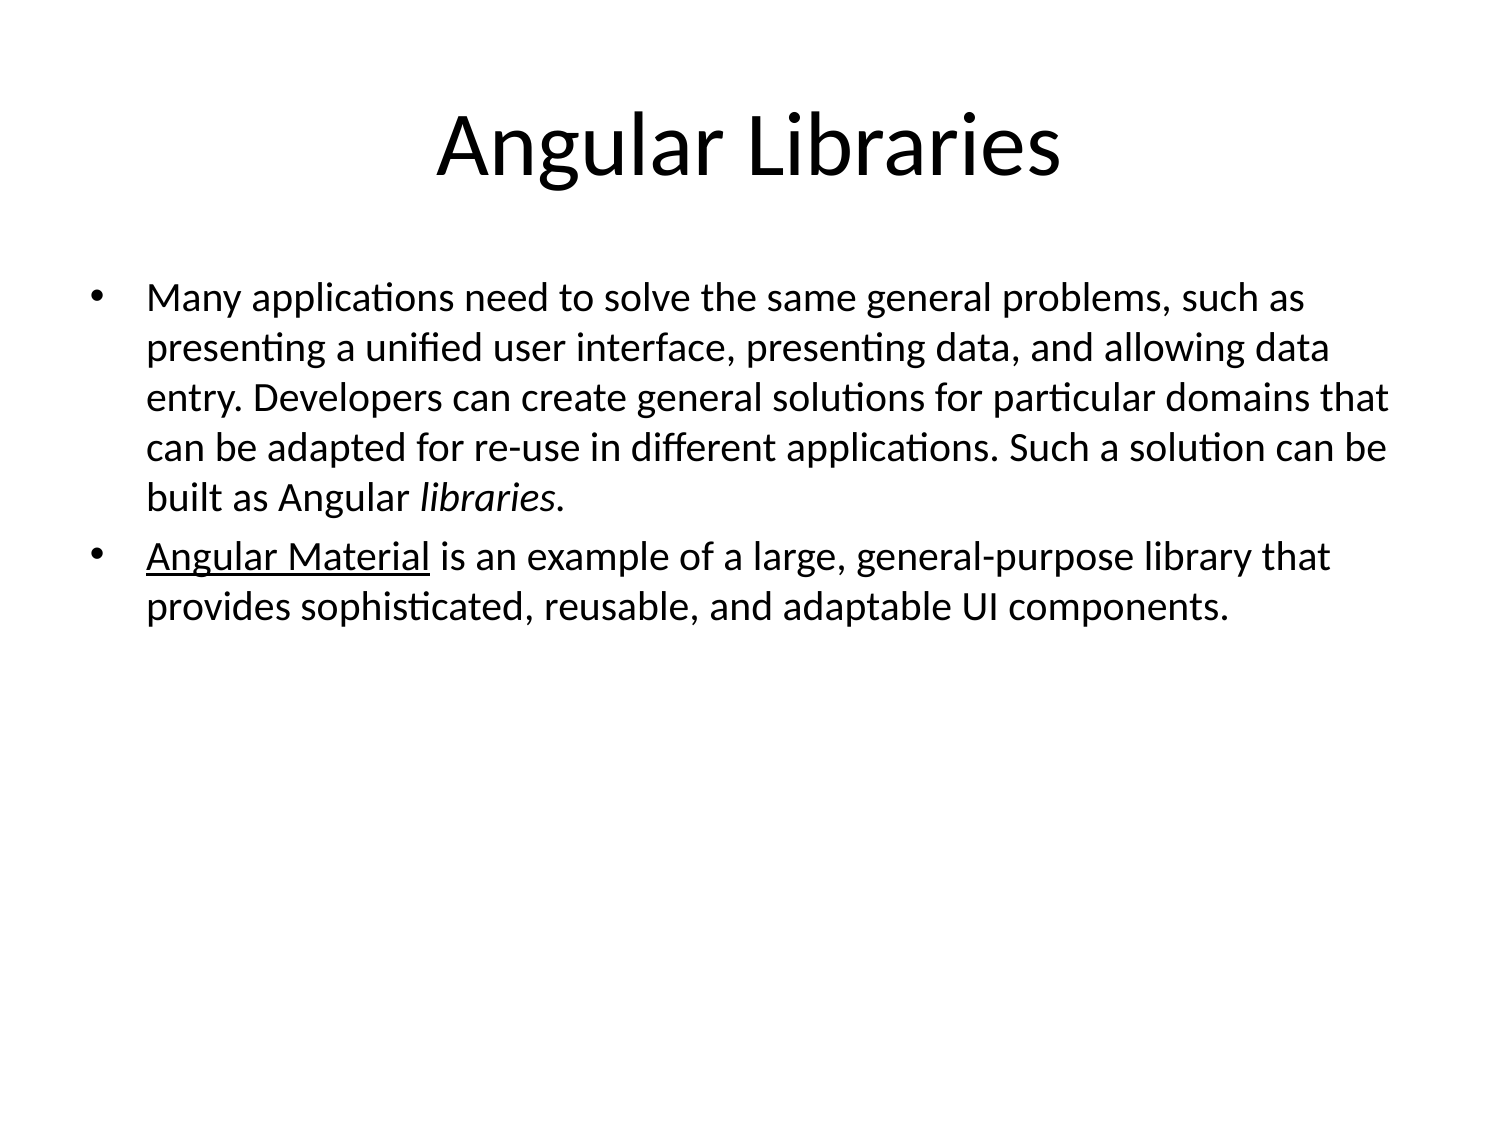

# Angular Libraries
Many applications need to solve the same general problems, such as presenting a unified user interface, presenting data, and allowing data entry. Developers can create general solutions for particular domains that can be adapted for re-use in different applications. Such a solution can be built as Angular libraries.
Angular Material is an example of a large, general-purpose library that provides sophisticated, reusable, and adaptable UI components.